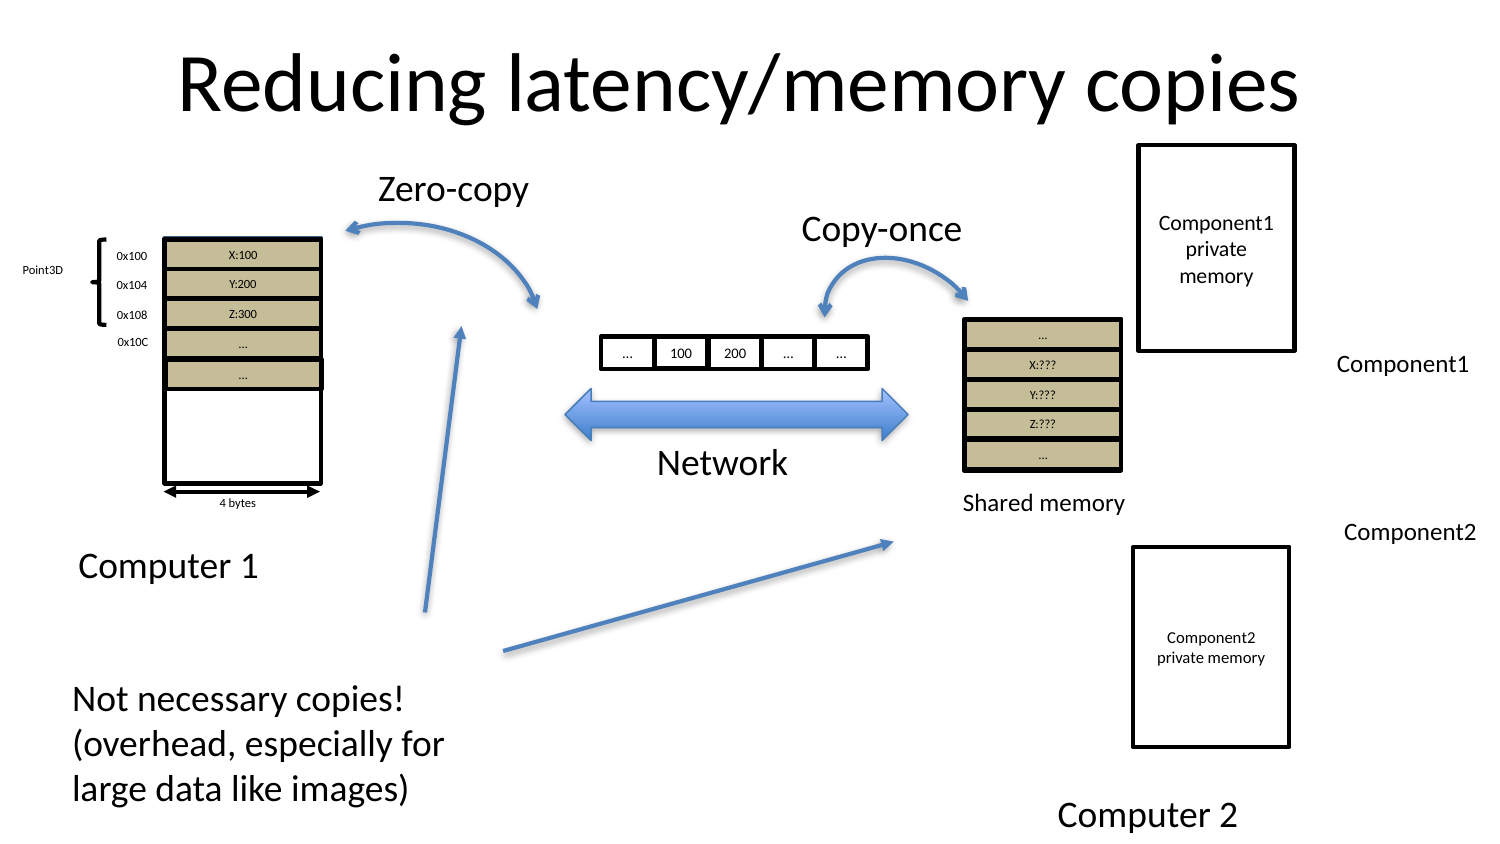

# Reducing latency/memory copies
Component1 private memory
Zero-copy
Copy-once

X:100

0x100

Point3D
Y:200
0x104
Z:300
0x108

…
0x10C
…
100
200
…
…
…
Component1
X:???
…
Y:???

Z:???
Network
…
Shared memory
4 bytes
Component2
Computer 1
Component2 private memory
Not necessary copies! (overhead, especially for large data like images)
Computer 2